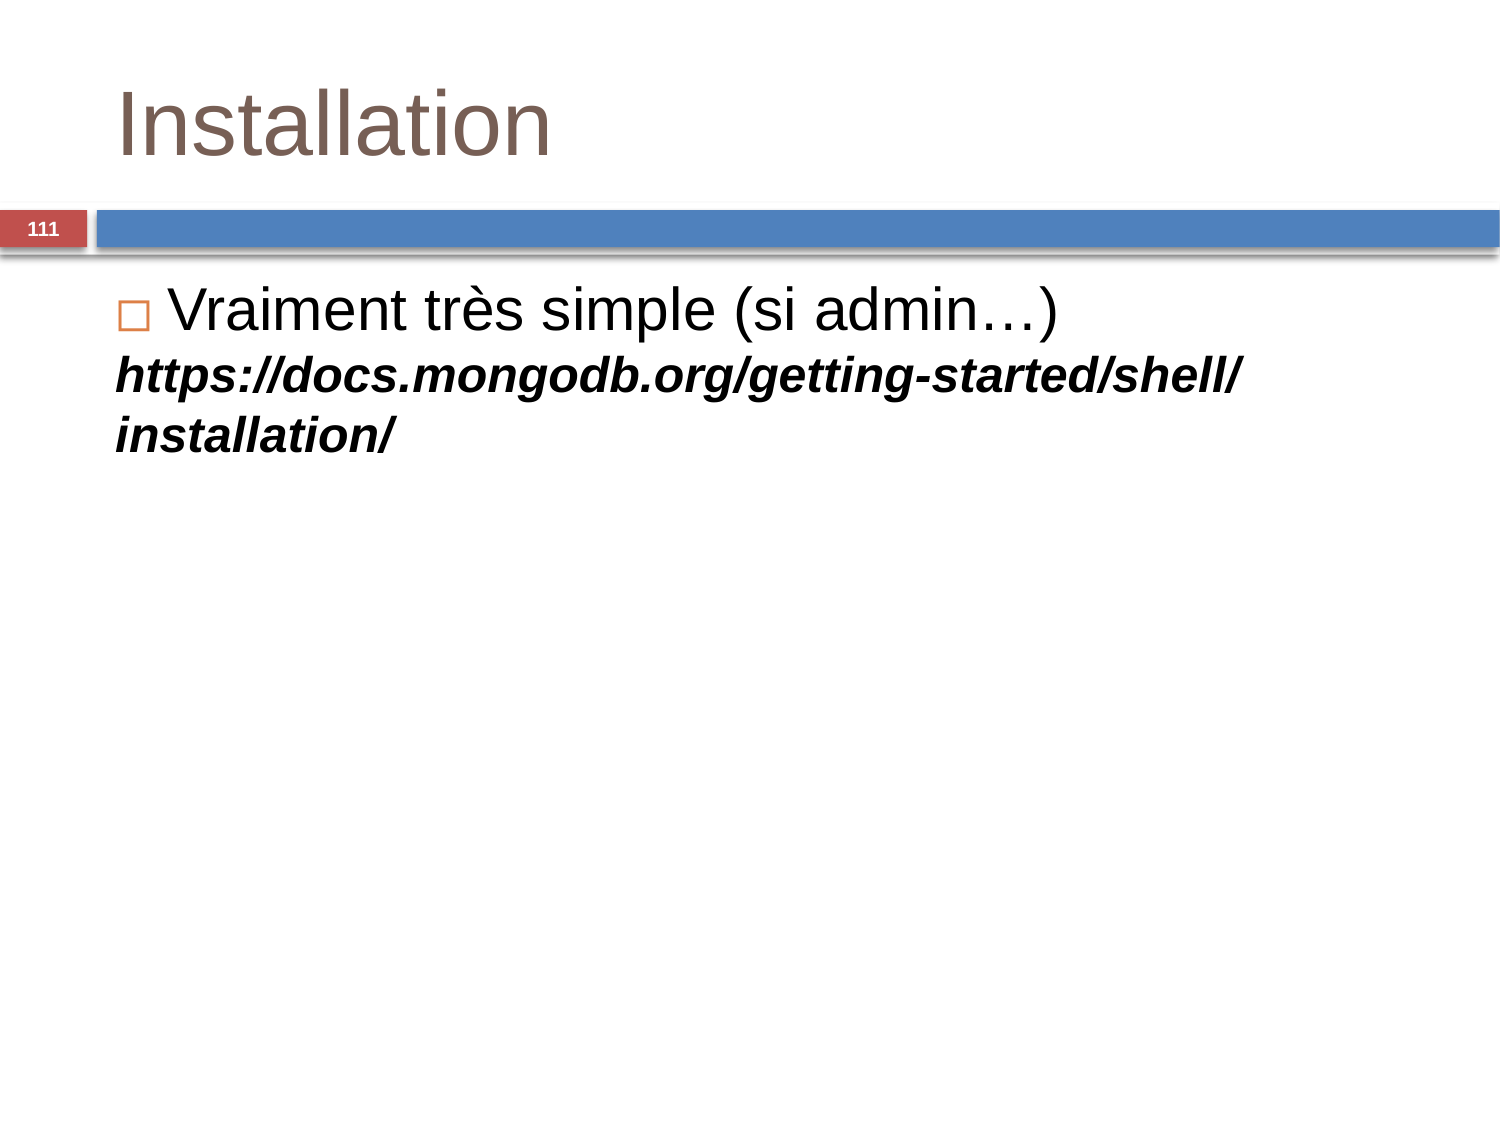

Installation
111
Vraiment très simple (si admin…)
https://docs.mongodb.org/getting-started/shell/installation/